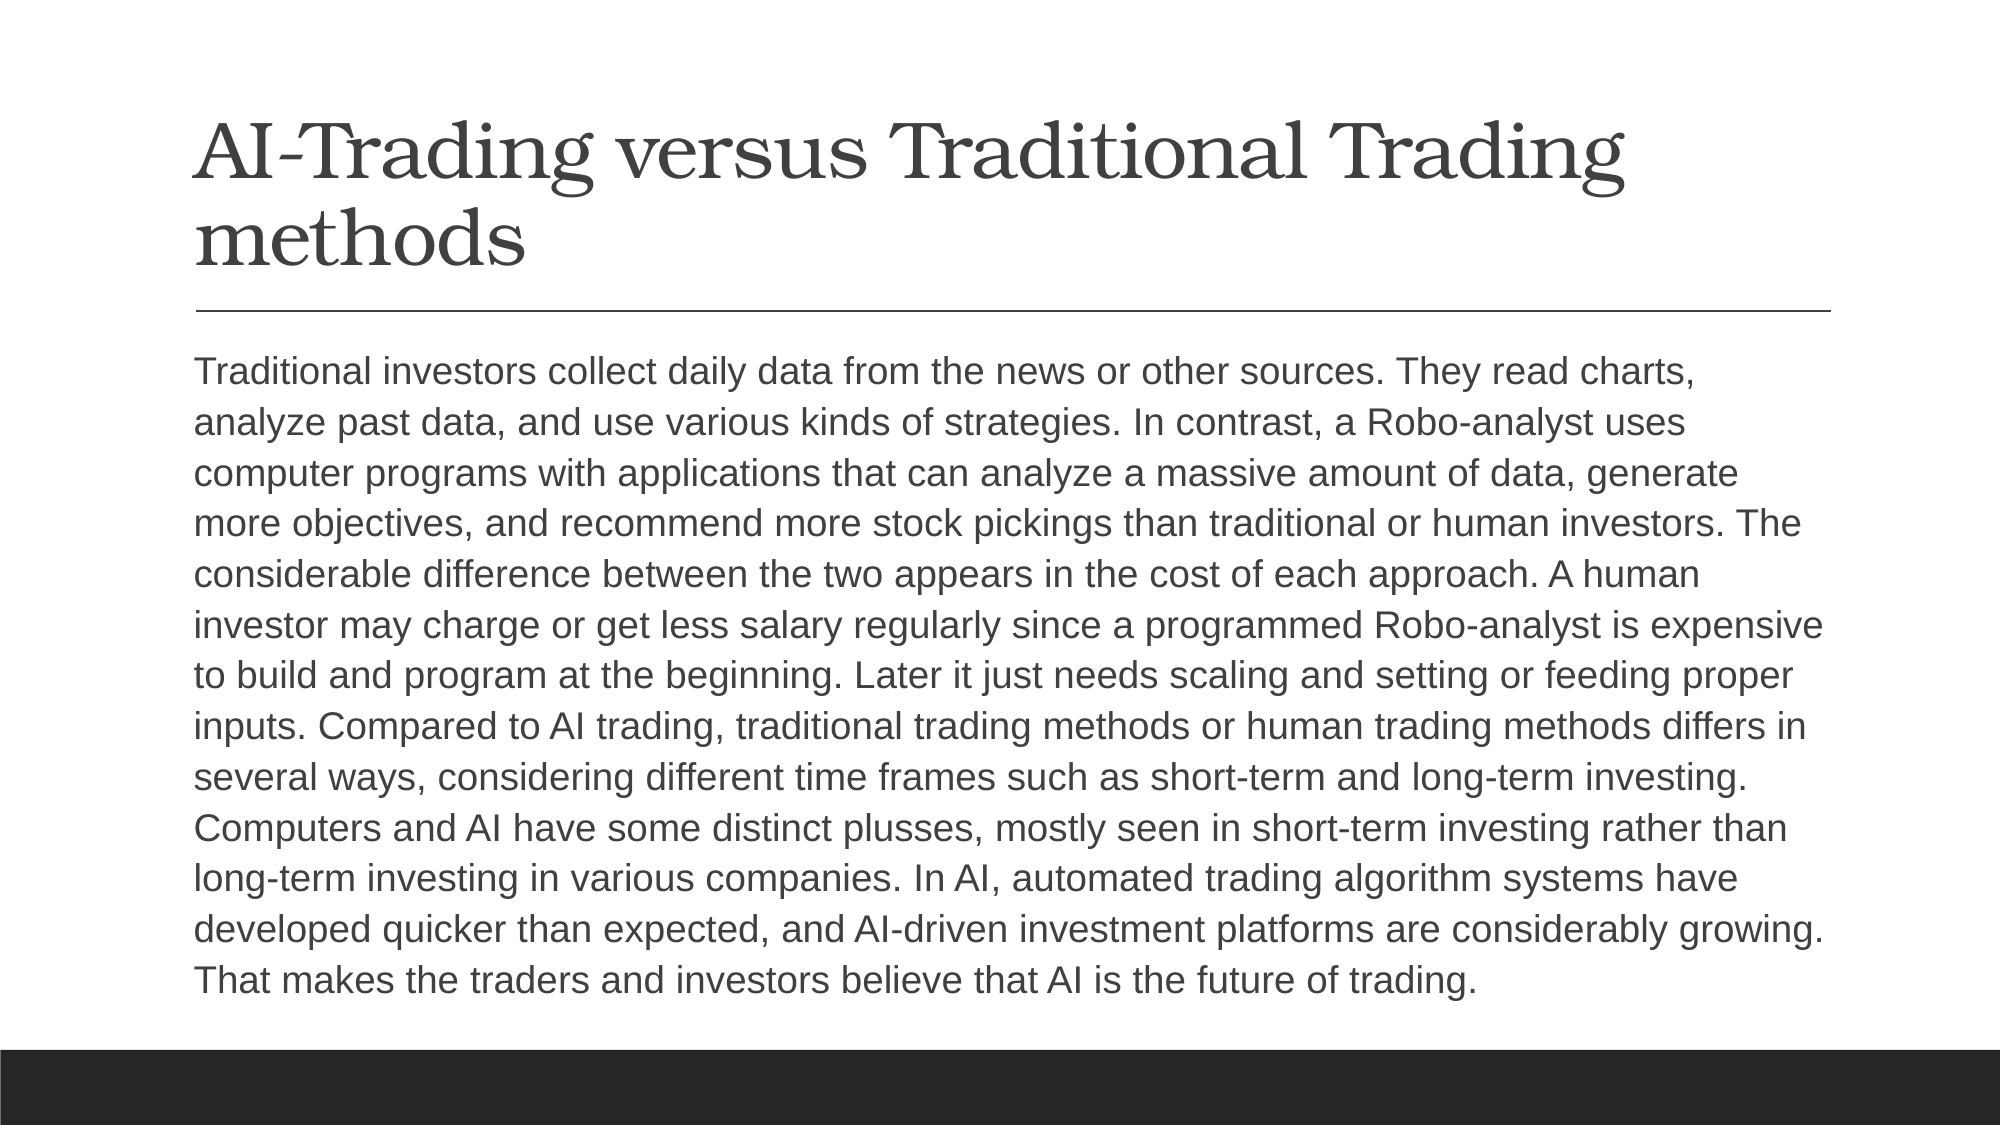

# AI-Trading versus Traditional Trading methods
Traditional investors collect daily data from the news or other sources. They read charts, analyze past data, and use various kinds of strategies. In contrast, a Robo-analyst uses computer programs with applications that can analyze a massive amount of data, generate more objectives, and recommend more stock pickings than traditional or human investors. The considerable difference between the two appears in the cost of each approach. A human investor may charge or get less salary regularly since a programmed Robo-analyst is expensive to build and program at the beginning. Later it just needs scaling and setting or feeding proper inputs. Compared to AI trading, traditional trading methods or human trading methods differs in several ways, considering different time frames such as short-term and long-term investing. Computers and AI have some distinct plusses, mostly seen in short-term investing rather than long-term investing in various companies. In AI, automated trading algorithm systems have developed quicker than expected, and AI-driven investment platforms are considerably growing. That makes the traders and investors believe that AI is the future of trading.